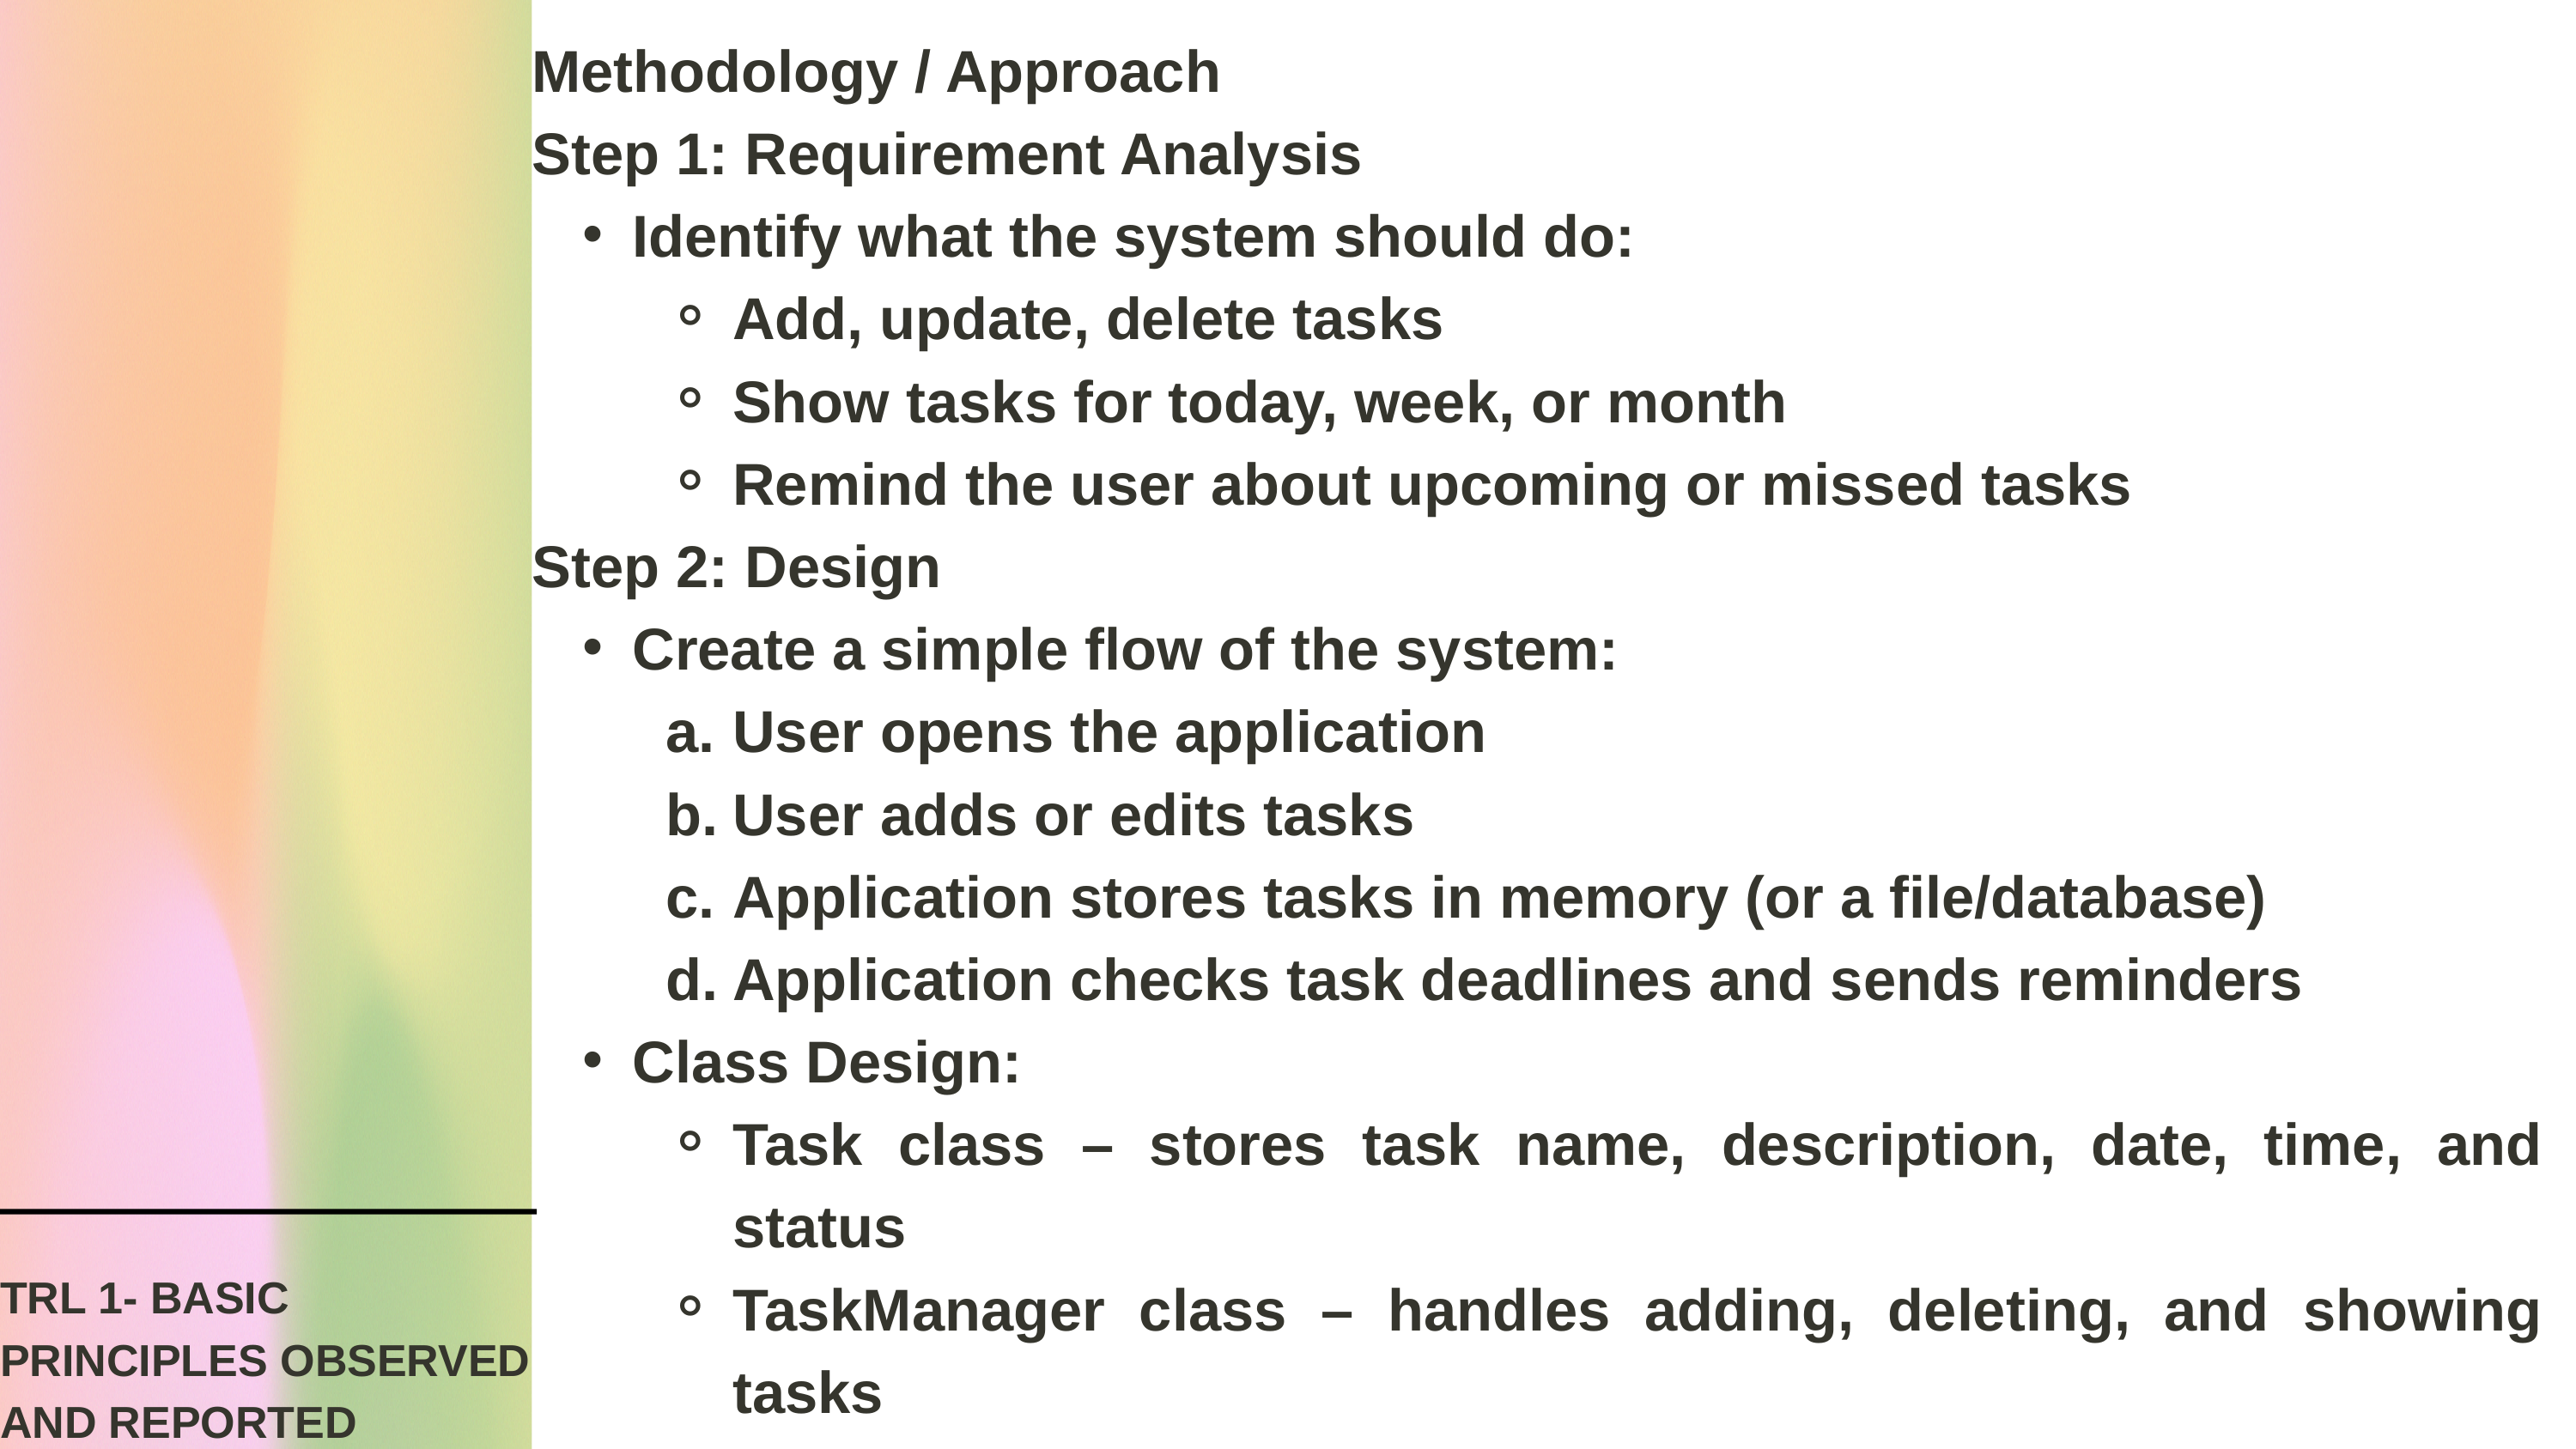

Methodology / Approach
Step 1: Requirement Analysis
Identify what the system should do:
Add, update, delete tasks
Show tasks for today, week, or month
Remind the user about upcoming or missed tasks
Step 2: Design
Create a simple flow of the system:
User opens the application
User adds or edits tasks
Application stores tasks in memory (or a file/database)
Application checks task deadlines and sends reminders
Class Design:
Task class – stores task name, description, date, time, and status
TaskManager class – handles adding, deleting, and showing tasks
Reminder class – handles notifications

TRL 1- BASIC PRINCIPLES OBSERVED AND REPORTED